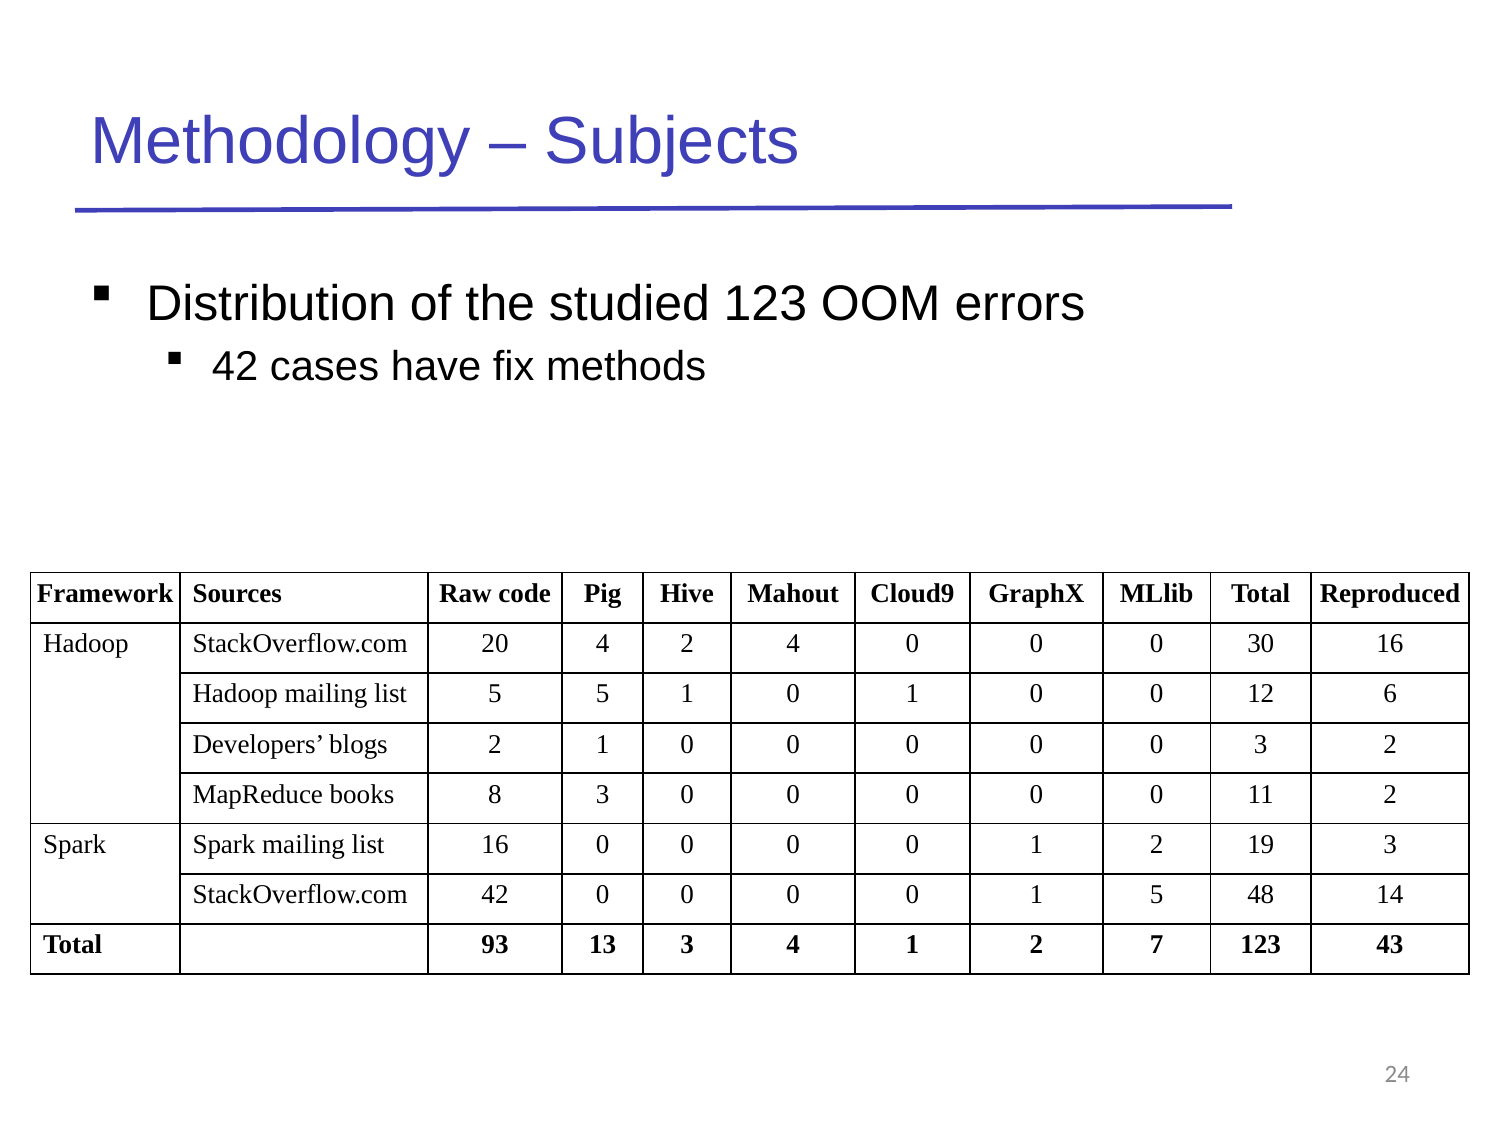

# Methodology – Subjects
Distribution of the studied 123 OOM errors
42 cases have fix methods

| Framework | Sources | Raw code | Pig | Hive | Mahout | Cloud9 | GraphX | MLlib | Total | Reproduced |
| --- | --- | --- | --- | --- | --- | --- | --- | --- | --- | --- |
| Hadoop | StackOverflow.com | 20 | 4 | 2 | 4 | 0 | 0 | 0 | 30 | 16 |
|  | Hadoop mailing list | 5 | 5 | 1 | 0 | 1 | 0 | 0 | 12 | 6 |
|  | Developers’ blogs | 2 | 1 | 0 | 0 | 0 | 0 | 0 | 3 | 2 |
|  | MapReduce books | 8 | 3 | 0 | 0 | 0 | 0 | 0 | 11 | 2 |
| Spark | Spark mailing list | 16 | 0 | 0 | 0 | 0 | 1 | 2 | 19 | 3 |
|  | StackOverflow.com | 42 | 0 | 0 | 0 | 0 | 1 | 5 | 48 | 14 |
| Total |  | 93 | 13 | 3 | 4 | 1 | 2 | 7 | 123 | 43 |
24